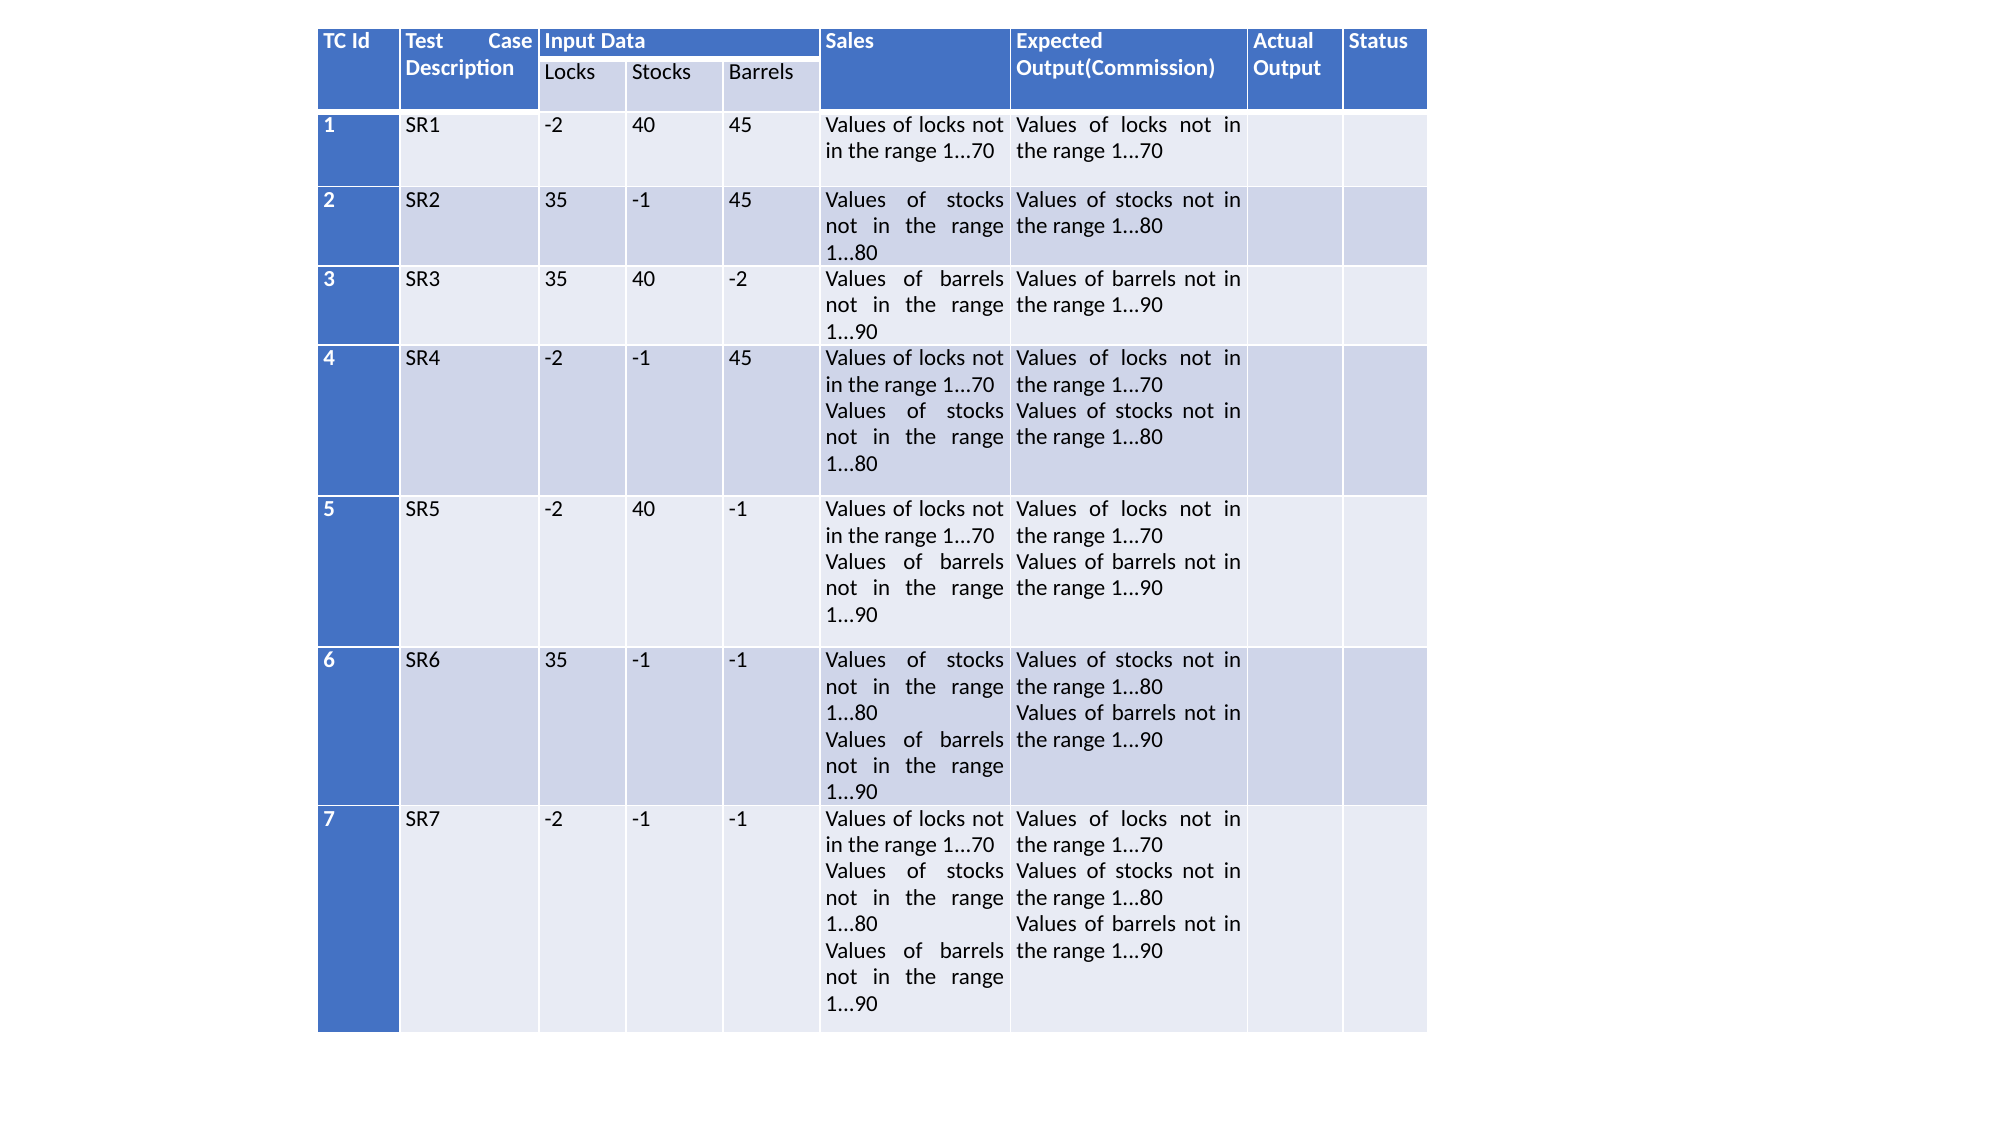

| TC Id | Test Case Description | Input Data |  |  | Sales | Expected Output(Commission) | Actual Output | Status |
| --- | --- | --- | --- | --- | --- | --- | --- | --- |
|  |  | Locks | Stocks | Barrels |  |  |  |  |
| 1 | SR1 | -2 | 40 | 45 | Values of locks not in the range 1...70 | Values of locks not in the range 1...70 |  |  |
| 2 | SR2 | 35 | -1 | 45 | Values of stocks not in the range 1...80 | Values of stocks not in the range 1...80 |  |  |
| 3 | SR3 | 35 | 40 | -2 | Values of barrels not in the range 1...90 | Values of barrels not in the range 1...90 |  |  |
| 4 | SR4 | -2 | -1 | 45 | Values of locks not in the range 1...70 Values of stocks not in the range 1...80 | Values of locks not in the range 1...70 Values of stocks not in the range 1...80 |  |  |
| 5 | SR5 | -2 | 40 | -1 | Values of locks not in the range 1...70 Values of barrels not in the range 1...90 | Values of locks not in the range 1...70 Values of barrels not in the range 1...90 |  |  |
| 6 | SR6 | 35 | -1 | -1 | Values of stocks not in the range 1...80 Values of barrels not in the range 1...90 | Values of stocks not in the range 1...80 Values of barrels not in the range 1...90 |  |  |
| 7 | SR7 | -2 | -1 | -1 | Values of locks not in the range 1...70 Values of stocks not in the range 1...80 Values of barrels not in the range 1...90 | Values of locks not in the range 1...70 Values of stocks not in the range 1...80 Values of barrels not in the range 1...90 |  |  |